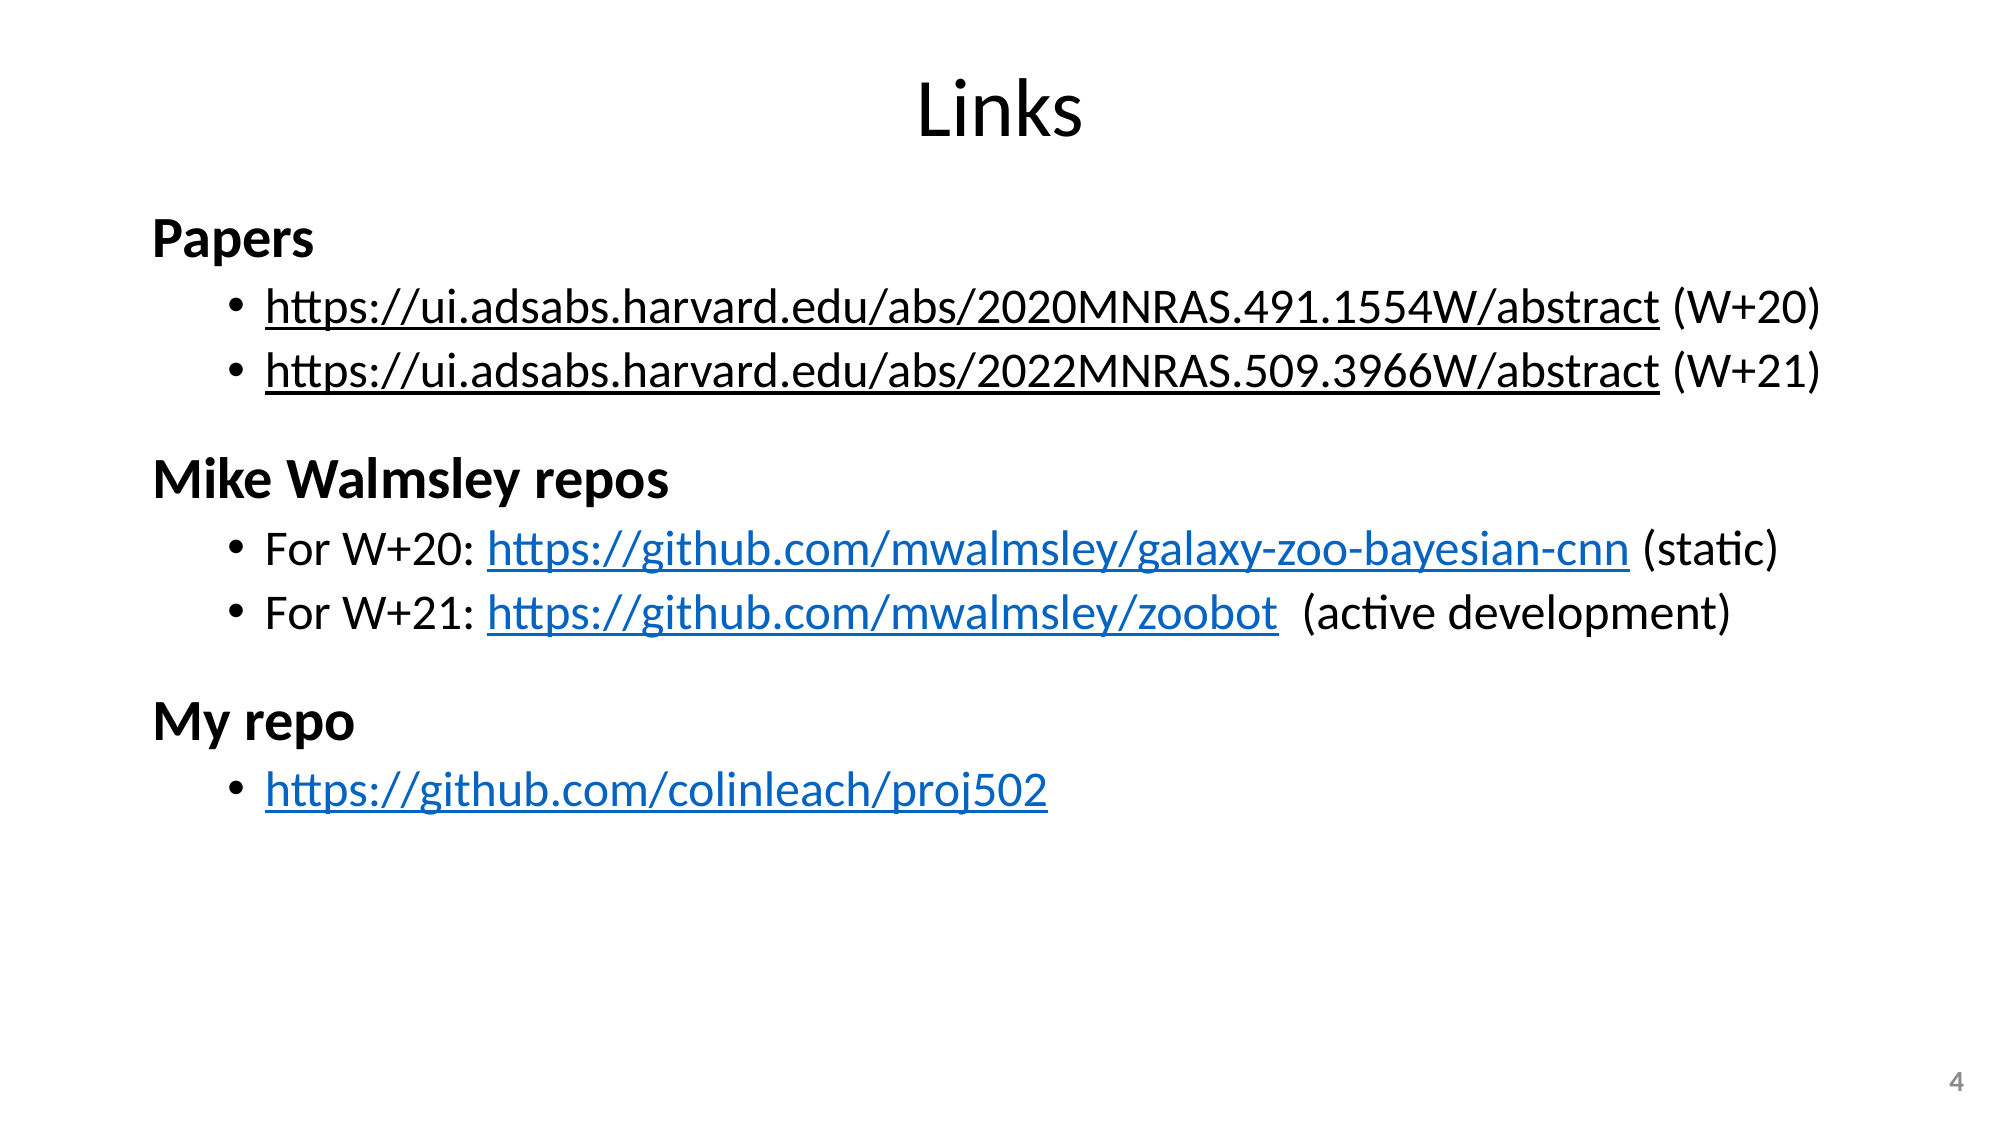

# Links
Papers
https://ui.adsabs.harvard.edu/abs/2020MNRAS.491.1554W/abstract (W+20)
https://ui.adsabs.harvard.edu/abs/2022MNRAS.509.3966W/abstract (W+21)
Mike Walmsley repos
For W+20: https://github.com/mwalmsley/galaxy-zoo-bayesian-cnn (static)
For W+21: https://github.com/mwalmsley/zoobot  (active development)
My repo
https://github.com/colinleach/proj502

4